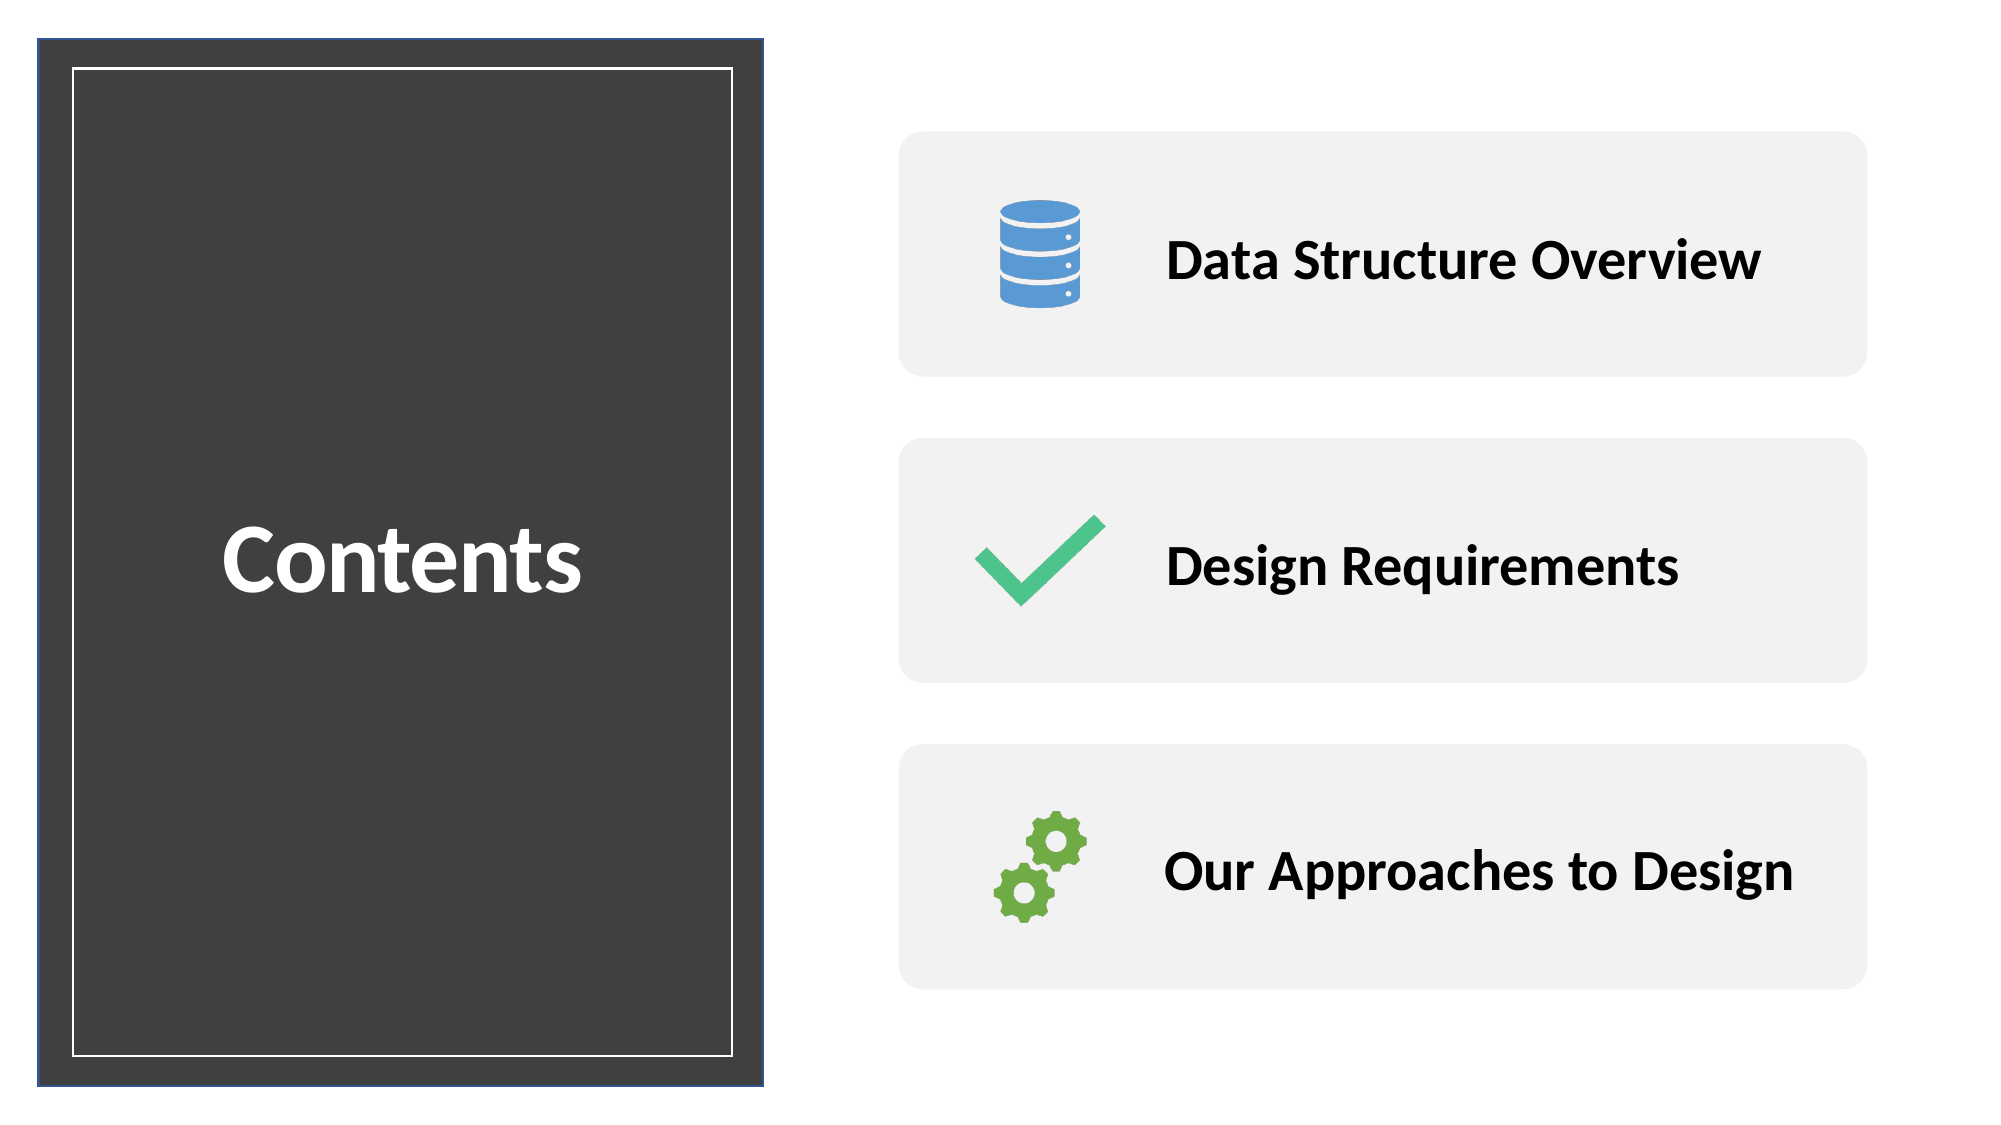

Contents
Data Structure Overview
Design Requirements
Our Approaches to Design